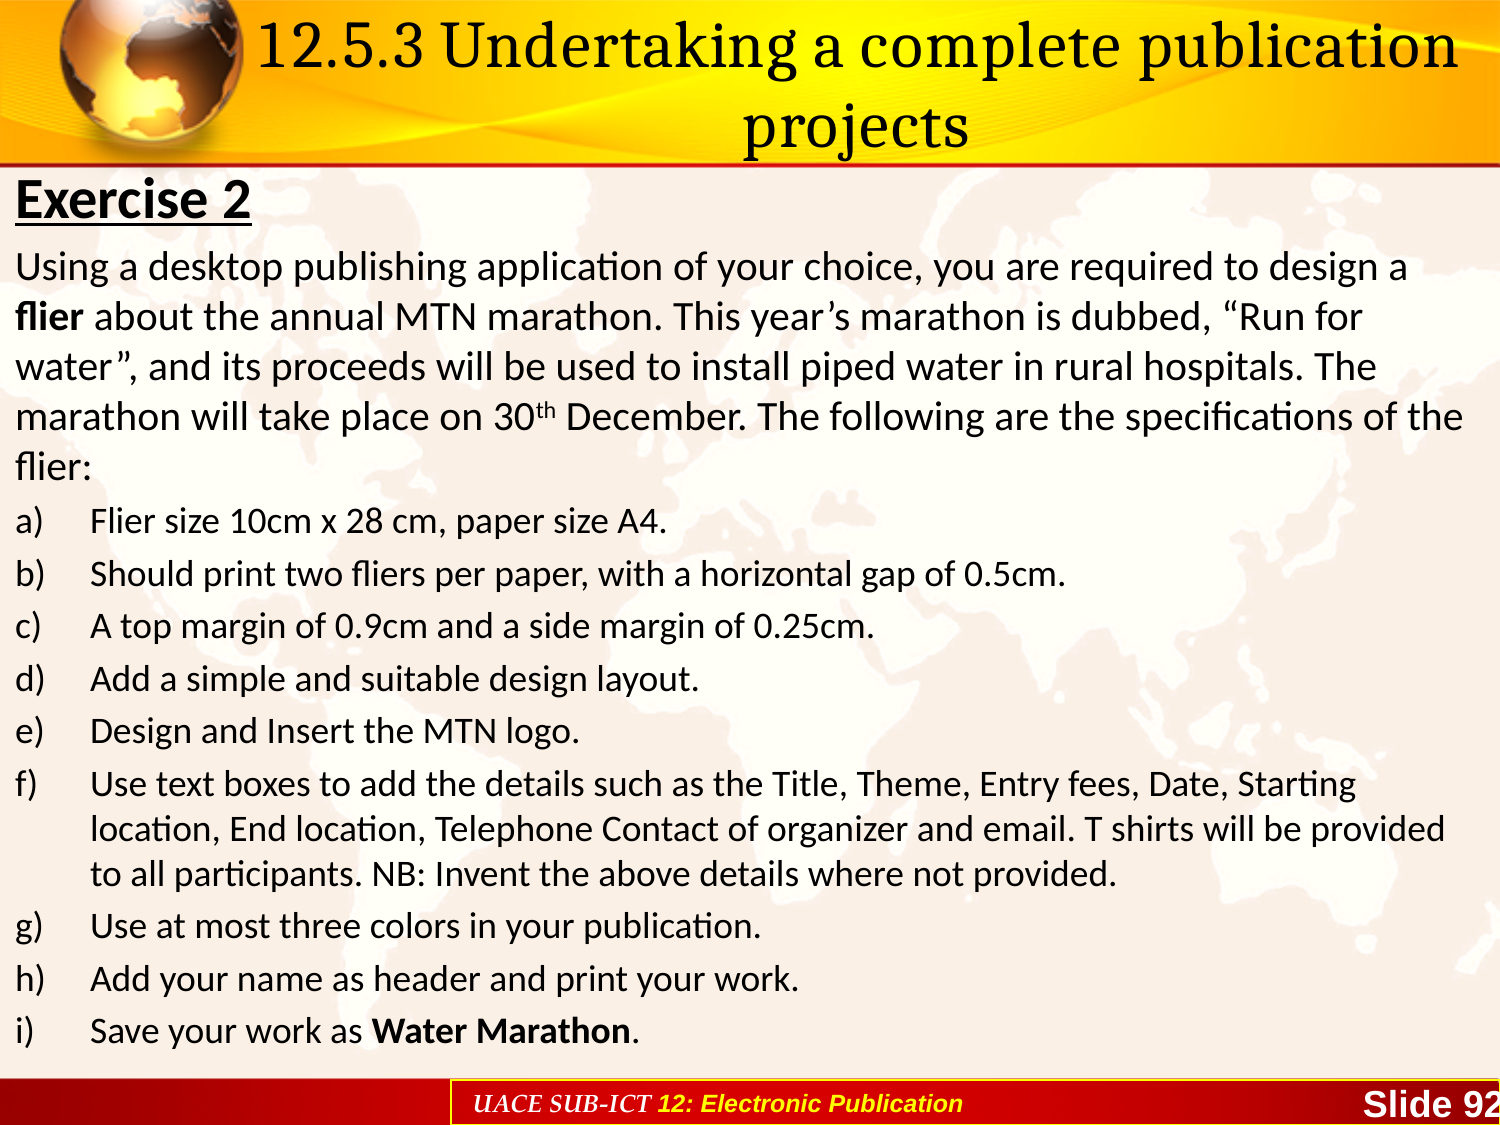

# 12.5.3 Undertaking a complete publication projects
Exercise 2
Using a desktop publishing application of your choice, you are required to design a flier about the annual MTN marathon. This year’s marathon is dubbed, “Run for water”, and its proceeds will be used to install piped water in rural hospitals. The marathon will take place on 30th December. The following are the specifications of the flier:
Flier size 10cm x 28 cm, paper size A4.
Should print two fliers per paper, with a horizontal gap of 0.5cm.
A top margin of 0.9cm and a side margin of 0.25cm.
Add a simple and suitable design layout.
Design and Insert the MTN logo.
Use text boxes to add the details such as the Title, Theme, Entry fees, Date, Starting location, End location, Telephone Contact of organizer and email. T shirts will be provided to all participants. NB: Invent the above details where not provided.
Use at most three colors in your publication.
Add your name as header and print your work.
Save your work as Water Marathon.